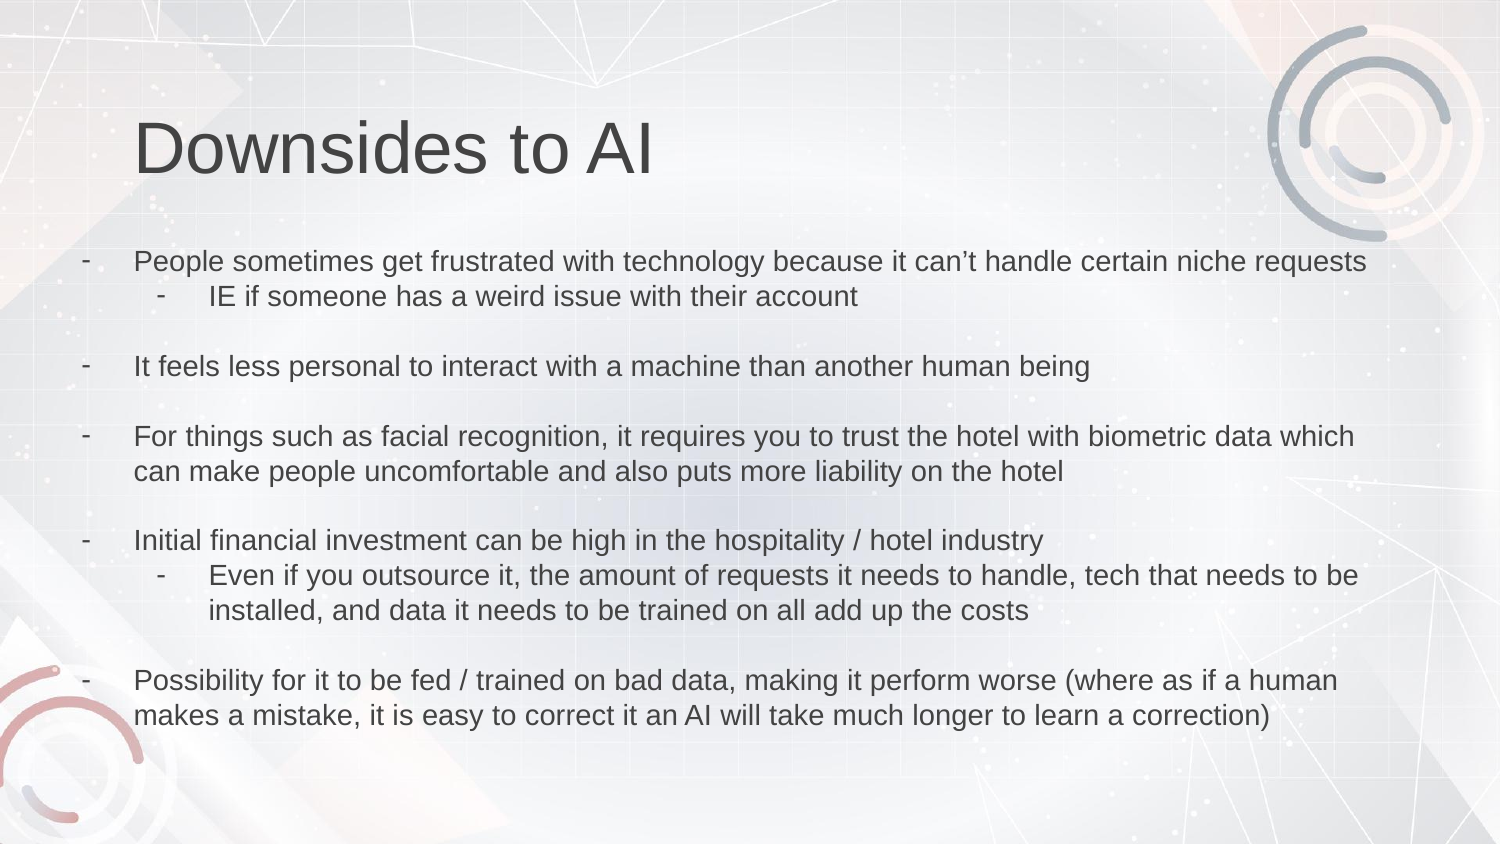

# Downsides to AI
People sometimes get frustrated with technology because it can’t handle certain niche requests
IE if someone has a weird issue with their account
It feels less personal to interact with a machine than another human being
For things such as facial recognition, it requires you to trust the hotel with biometric data which can make people uncomfortable and also puts more liability on the hotel
Initial financial investment can be high in the hospitality / hotel industry
Even if you outsource it, the amount of requests it needs to handle, tech that needs to be installed, and data it needs to be trained on all add up the costs
Possibility for it to be fed / trained on bad data, making it perform worse (where as if a human makes a mistake, it is easy to correct it an AI will take much longer to learn a correction)